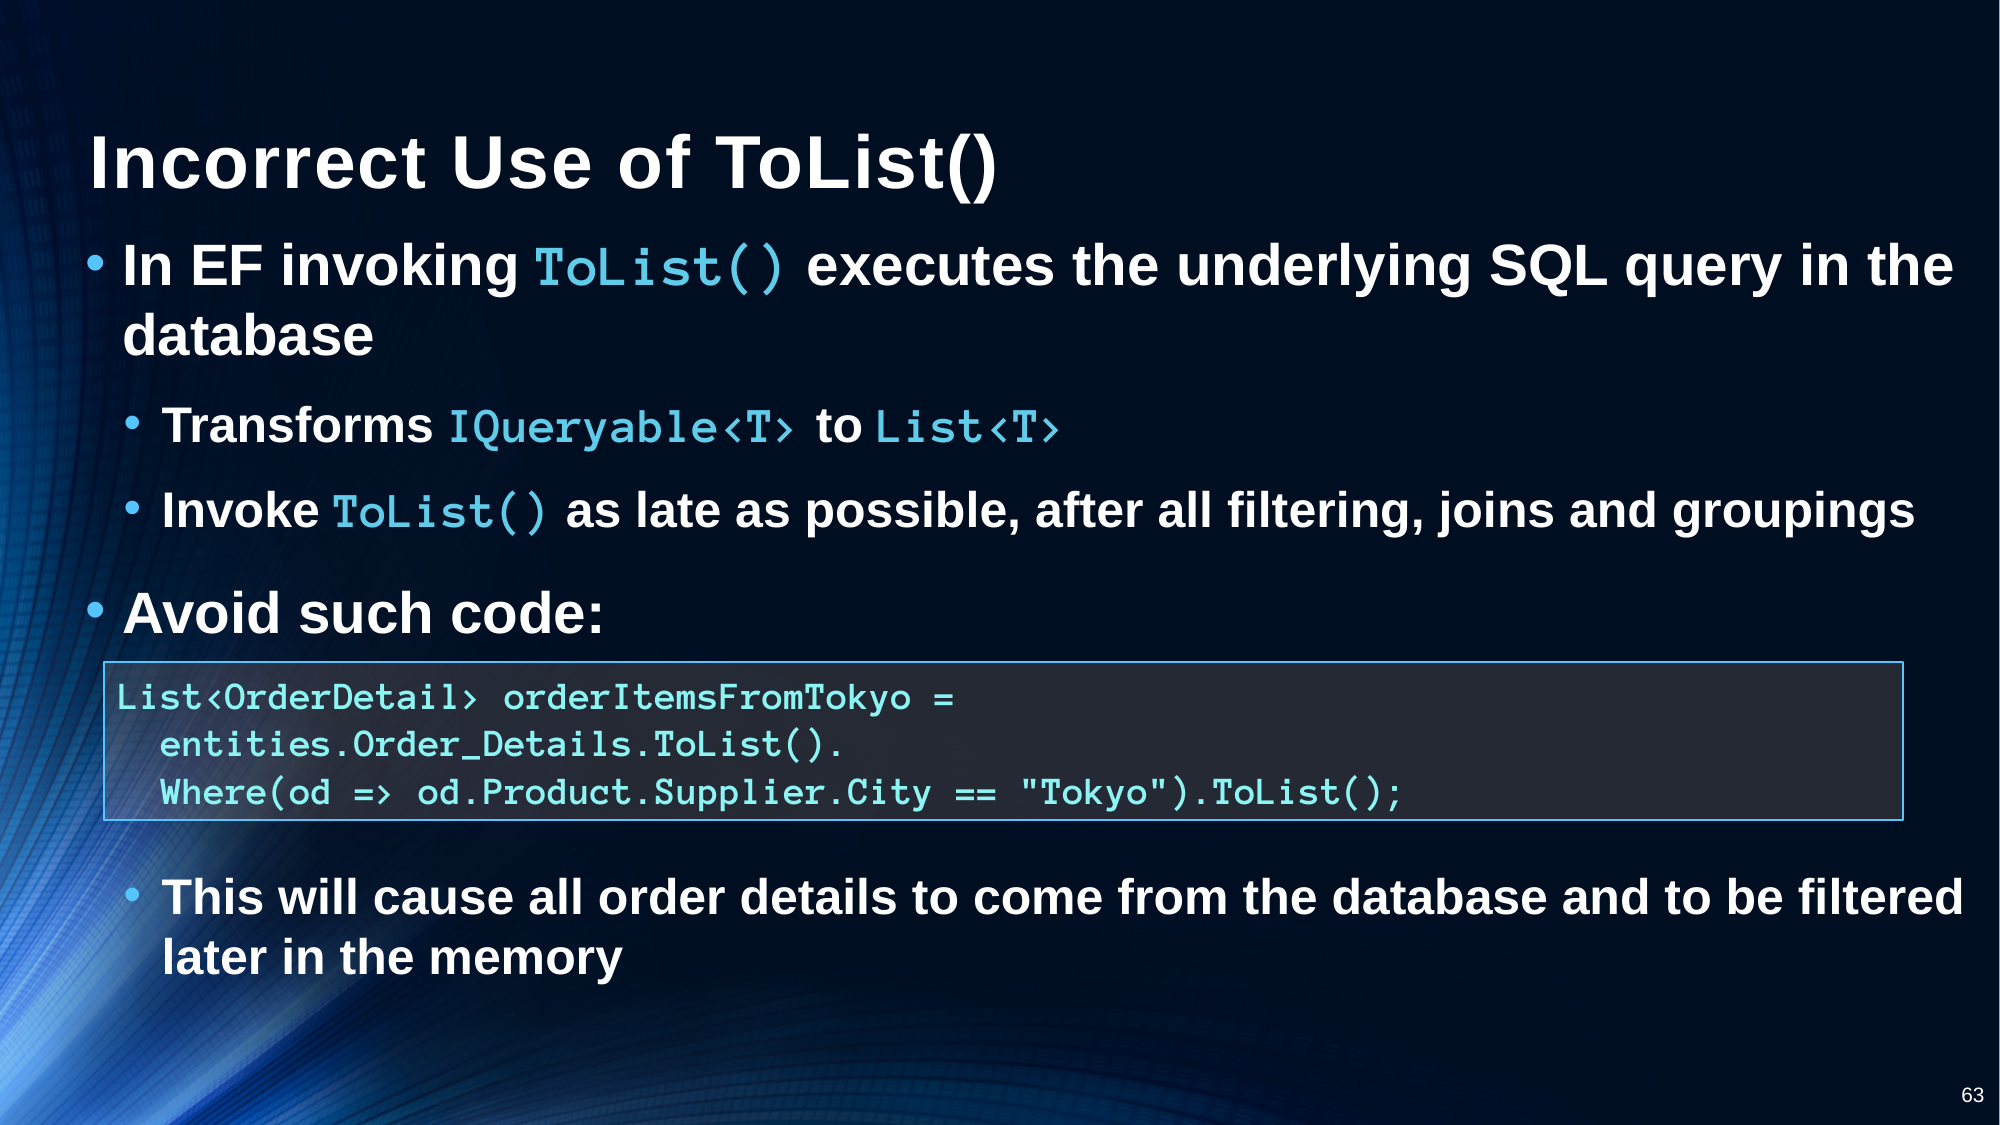

# Incorrect Use of ToList()
In EF invoking ToList() executes the underlying SQL query in the database
Transforms IQueryable<T> to List<T>
Invoke ToList() as late as possible, after all filtering, joins and groupings
Avoid such code:

This will cause all order details to come from the database and to be filtered later in the memory
List<OrderDetail> orderItemsFromTokyo =
  entities.Order_Details.ToList().
  Where(od => od.Product.Supplier.City == "Tokyo").ToList();
63